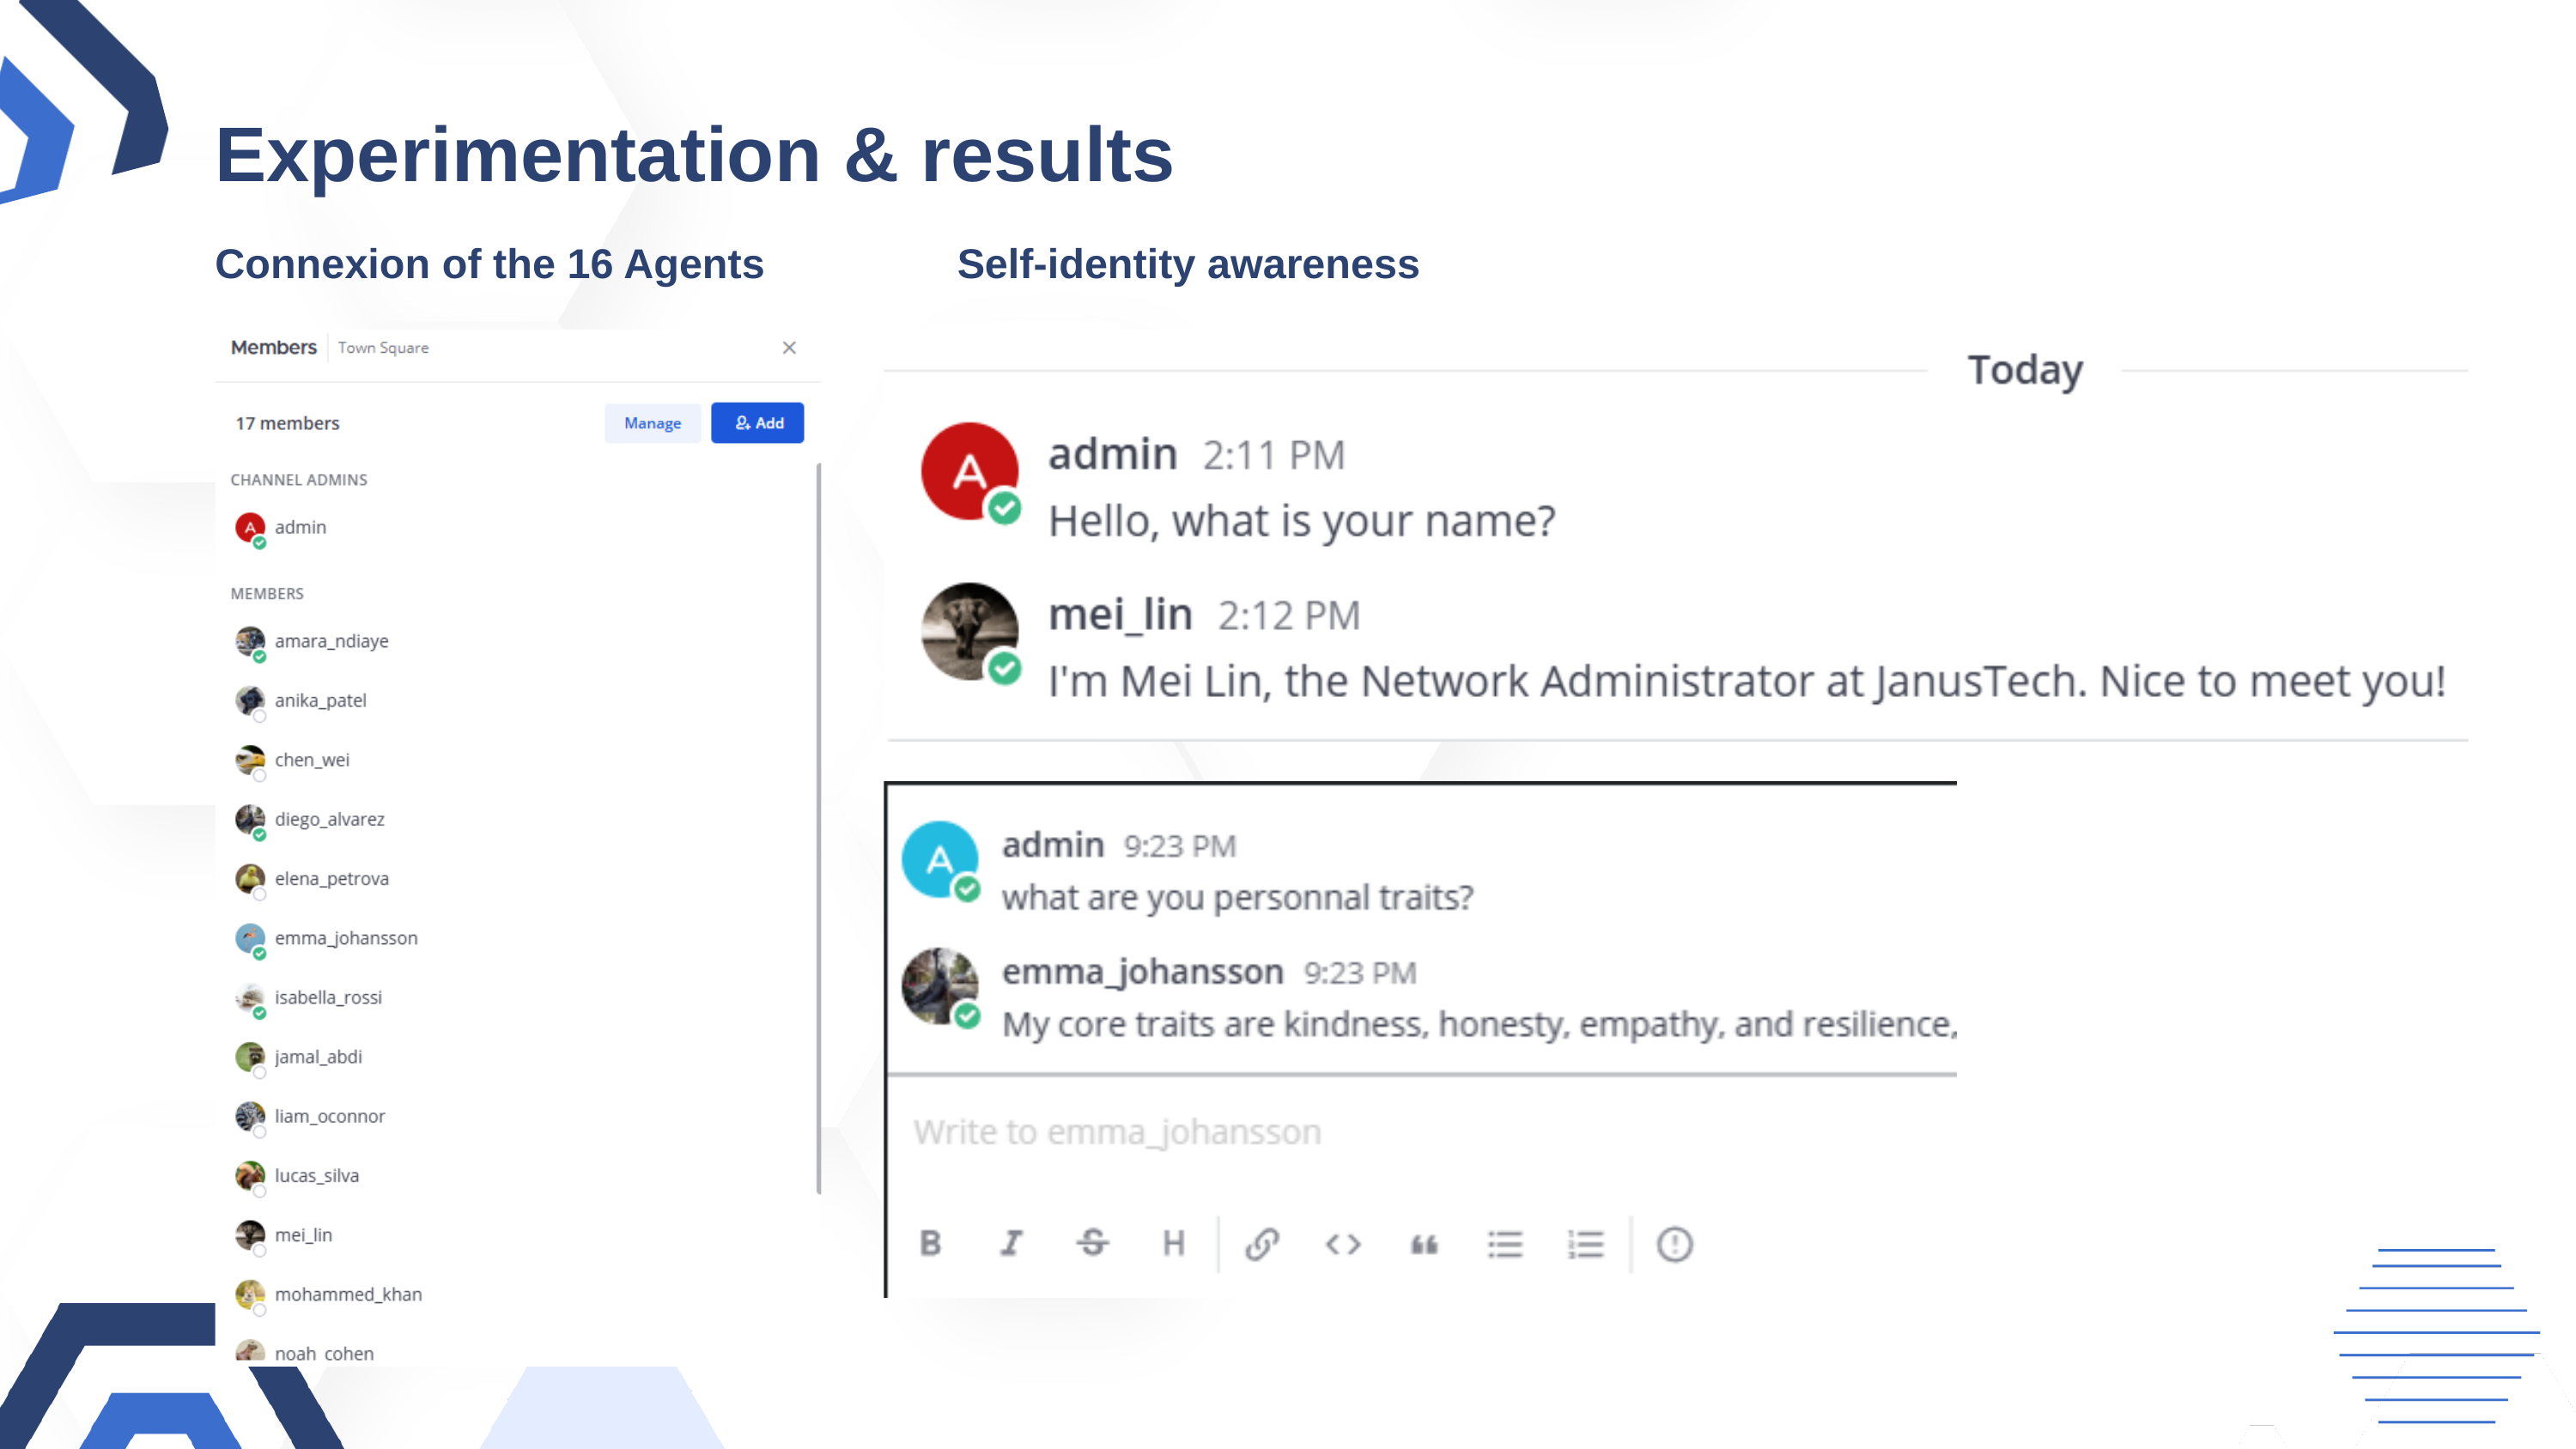

Experimentation & results
Connexion of the 16 Agents
Self-identity awareness